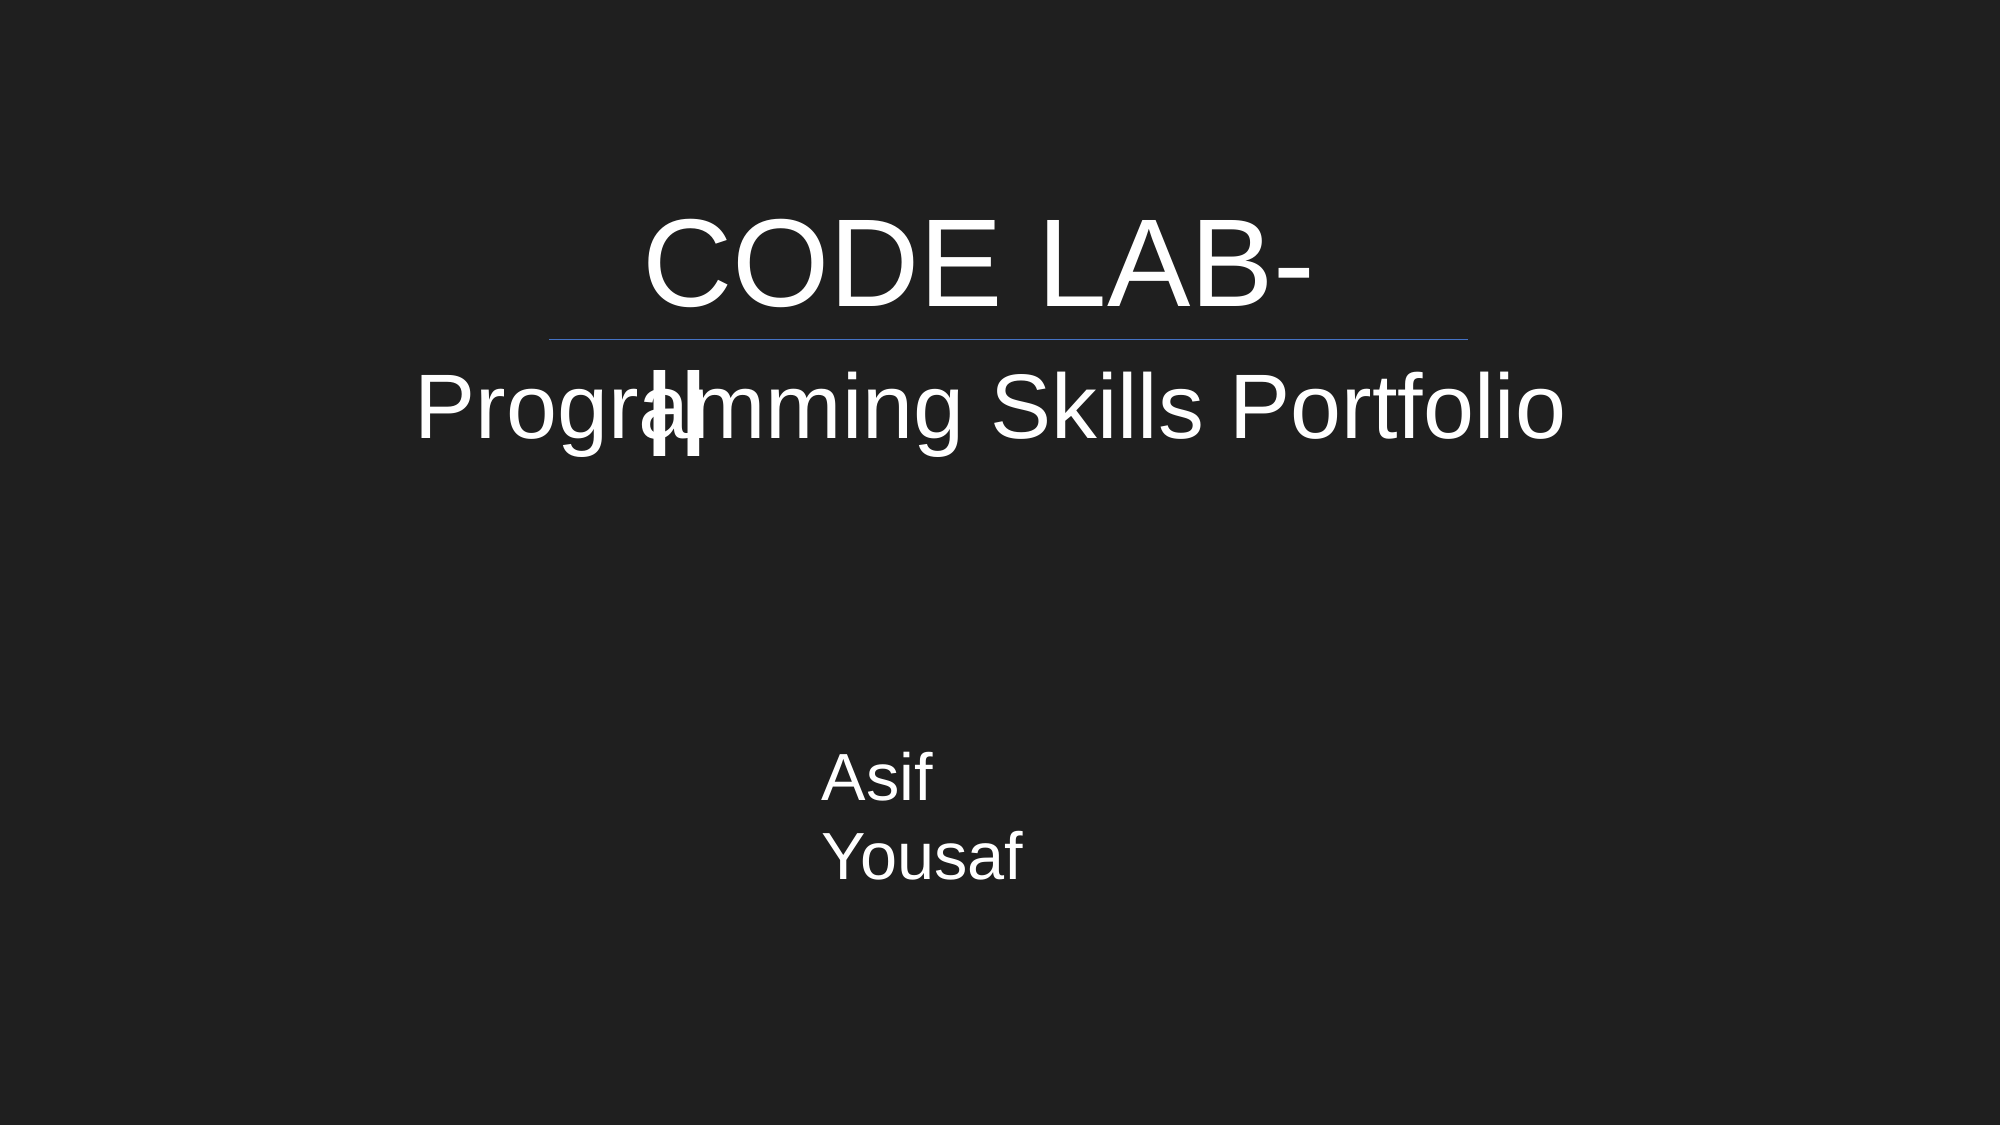

CODE LAB-II
Programming Skills Portfolio
Asif Yousaf